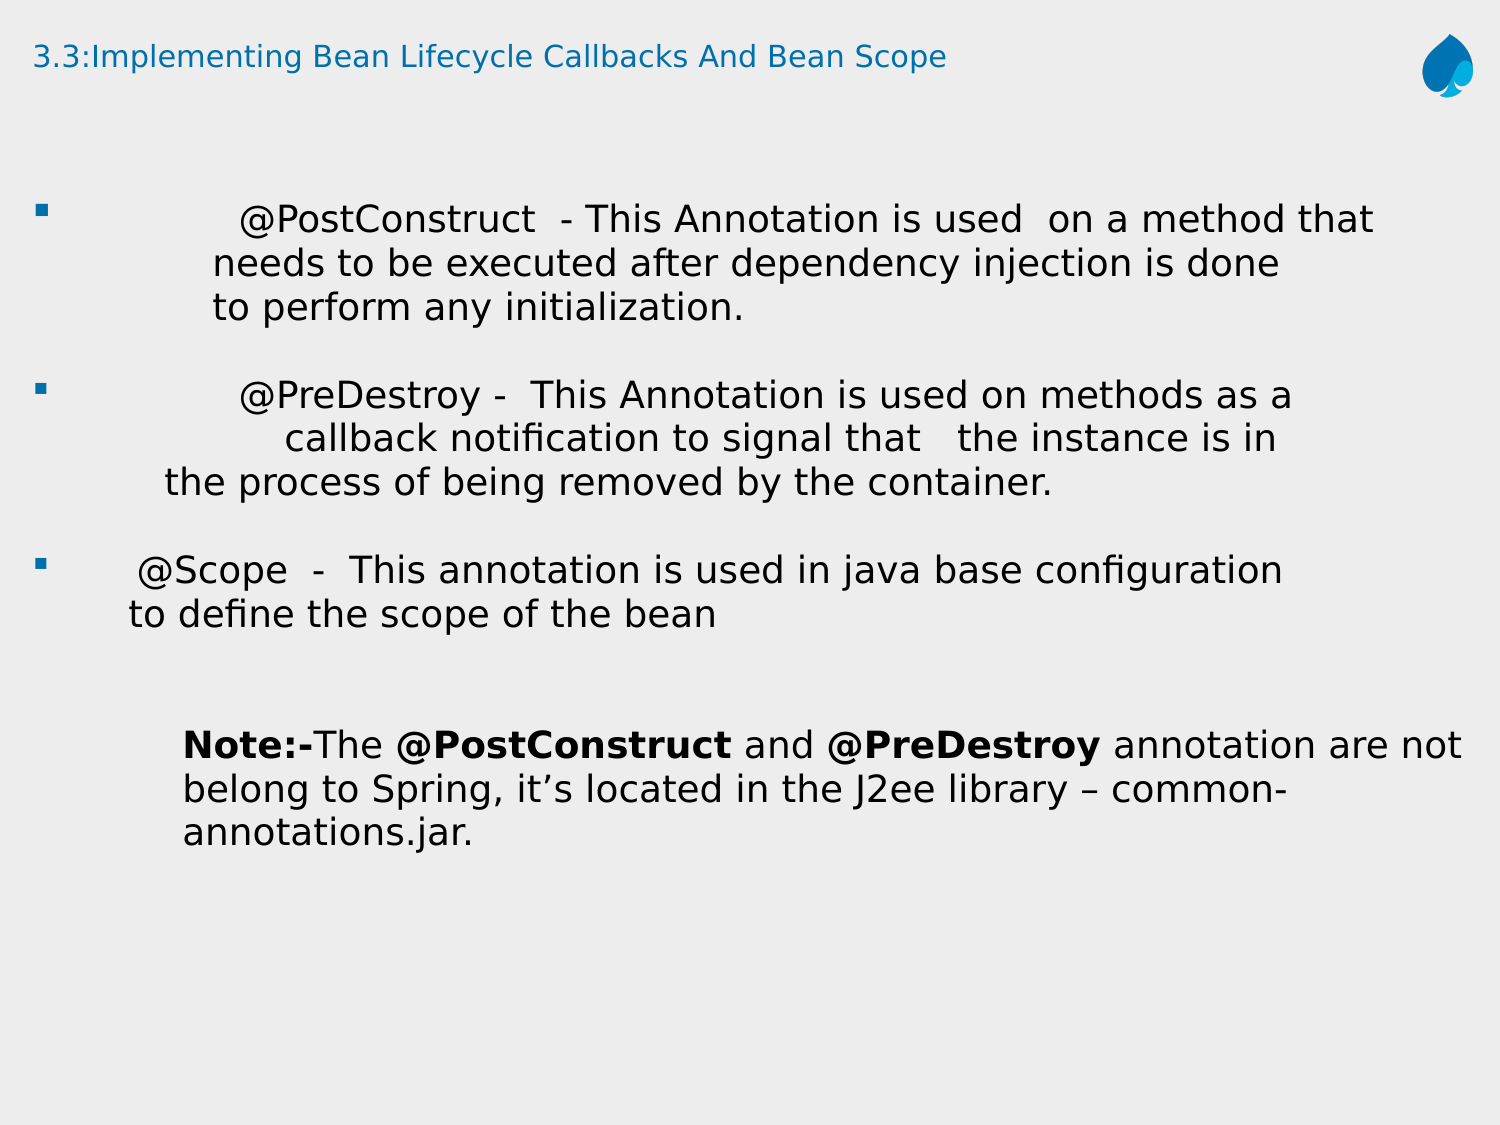

# 3.3:Implementing Bean Lifecycle Callbacks And Bean Scope

	@PostConstruct  - This Annotation is used  on a method that
               needs to be executed after dependency injection is done
               to perform any initialization.

	@PreDestroy -  This Annotation is used on methods as a
                     callback notification to signal that   the instance is in
           the process of being removed by the container.

    @Scope  -  This annotation is used in java base configuration
        to define the scope of the bean

	Note:-The @PostConstruct and @PreDestroy annotation are not
 	belong to Spring, it’s located in the J2ee library – common-
	annotations.jar.